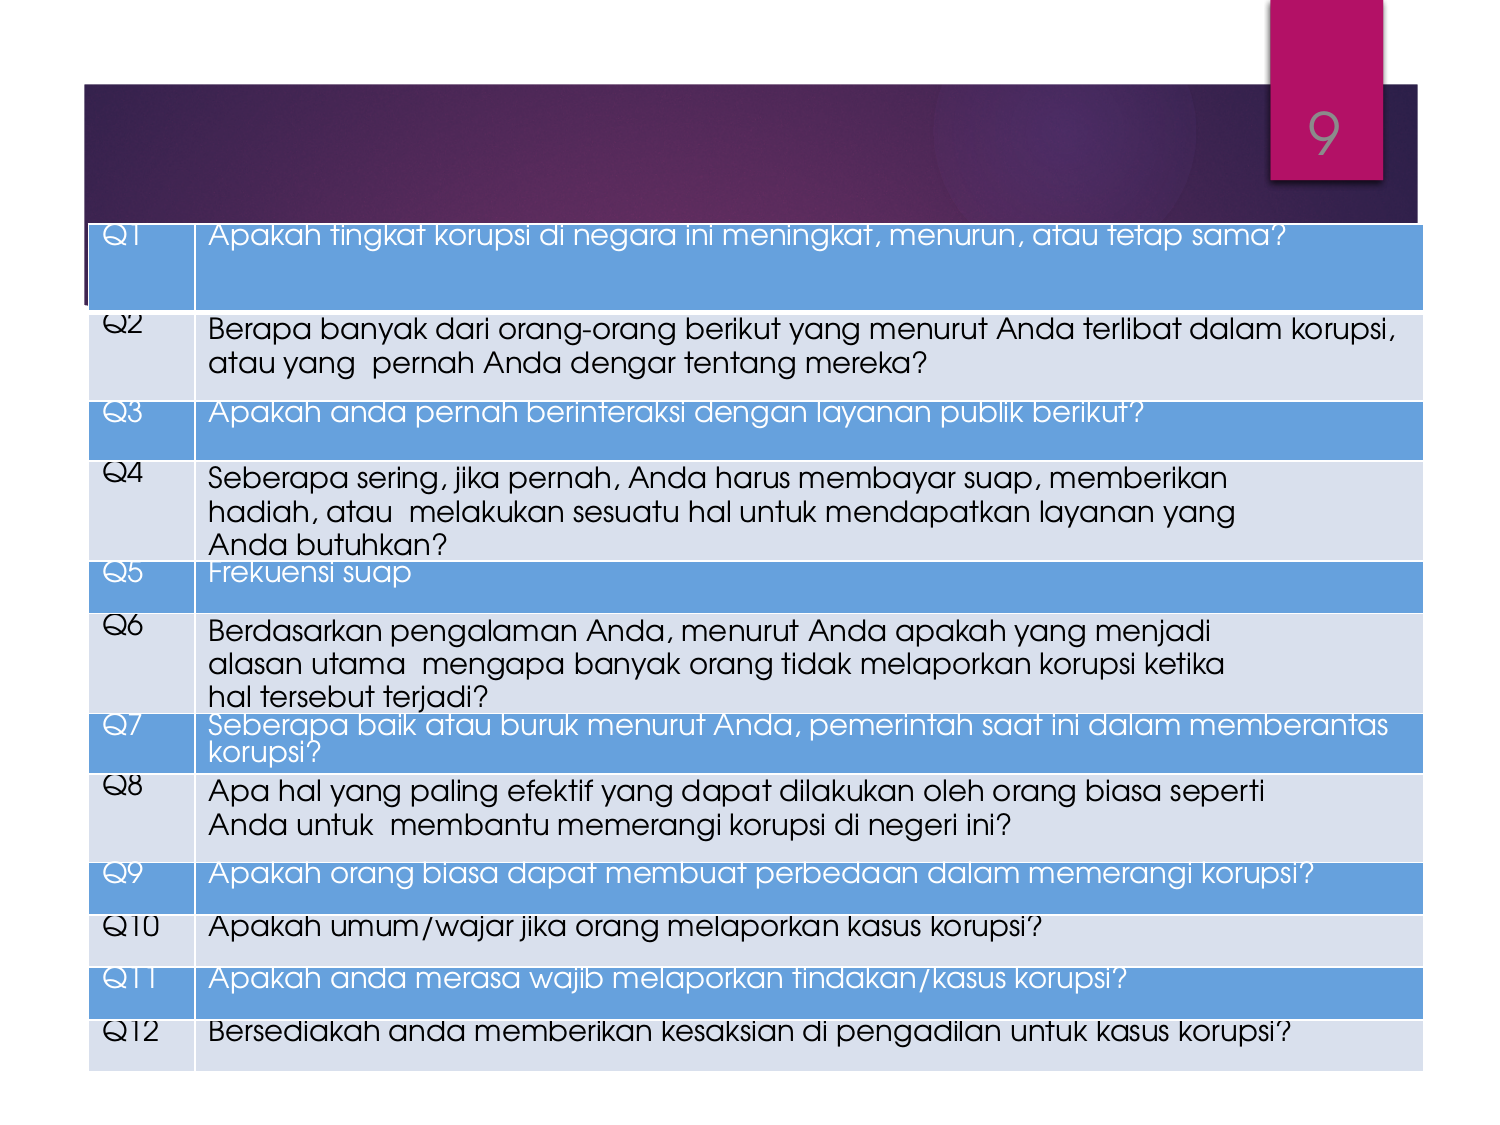

9
| Q1 | Apakah tingkat korupsi di negara ini meningkat, menurun, atau tetap sama? |
| --- | --- |
| Q2 | Berapa banyak dari orang-orang berikut yang menurut Anda terlibat dalam korupsi, atau yang pernah Anda dengar tentang mereka? |
| Q3 | Apakah anda pernah berinteraksi dengan layanan publik berikut? |
| Q4 | Seberapa sering, jika pernah, Anda harus membayar suap, memberikan hadiah, atau melakukan sesuatu hal untuk mendapatkan layanan yang Anda butuhkan? |
| Q5 | Frekuensi suap |
| Q6 | Berdasarkan pengalaman Anda, menurut Anda apakah yang menjadi alasan utama mengapa banyak orang tidak melaporkan korupsi ketika hal tersebut terjadi? |
| Q7 | Seberapa baik atau buruk menurut Anda, pemerintah saat ini dalam memberantas korupsi? |
| Q8 | Apa hal yang paling efektif yang dapat dilakukan oleh orang biasa seperti Anda untuk membantu memerangi korupsi di negeri ini? |
| Q9 | Apakah orang biasa dapat membuat perbedaan dalam memerangi korupsi? |
| Q10 | Apakah umum/wajar jika orang melaporkan kasus korupsi? |
| Q11 | Apakah anda merasa wajib melaporkan tindakan/kasus korupsi? |
| Q12 | Bersediakah anda memberikan kesaksian di pengadilan untuk kasus korupsi? |